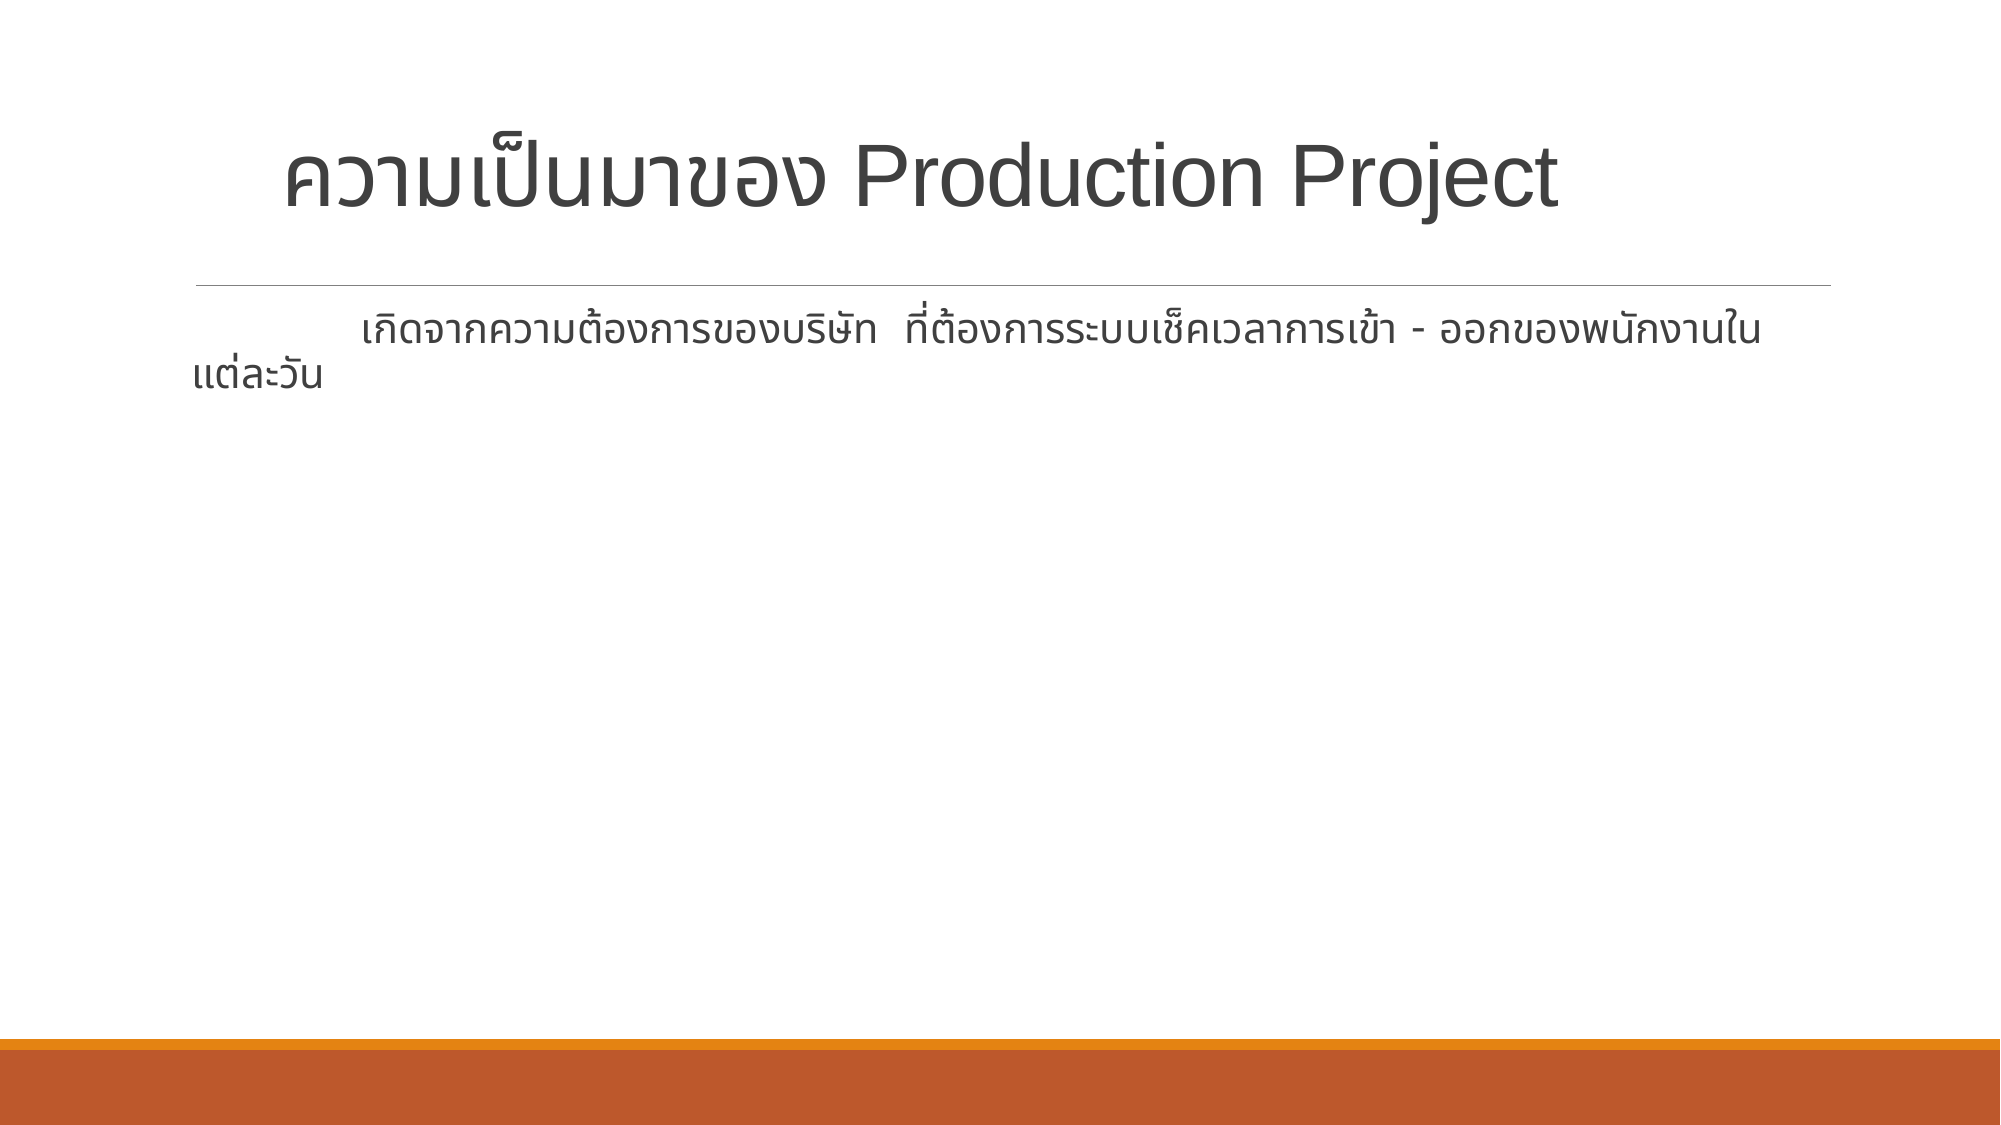

# ความเป็นมาของ Production Project
             เกิดจากความต้องการของบริษัท  ที่ต้องการระบบเช็คเวลาการเข้า - ออกของพนักงานในแต่ละวัน